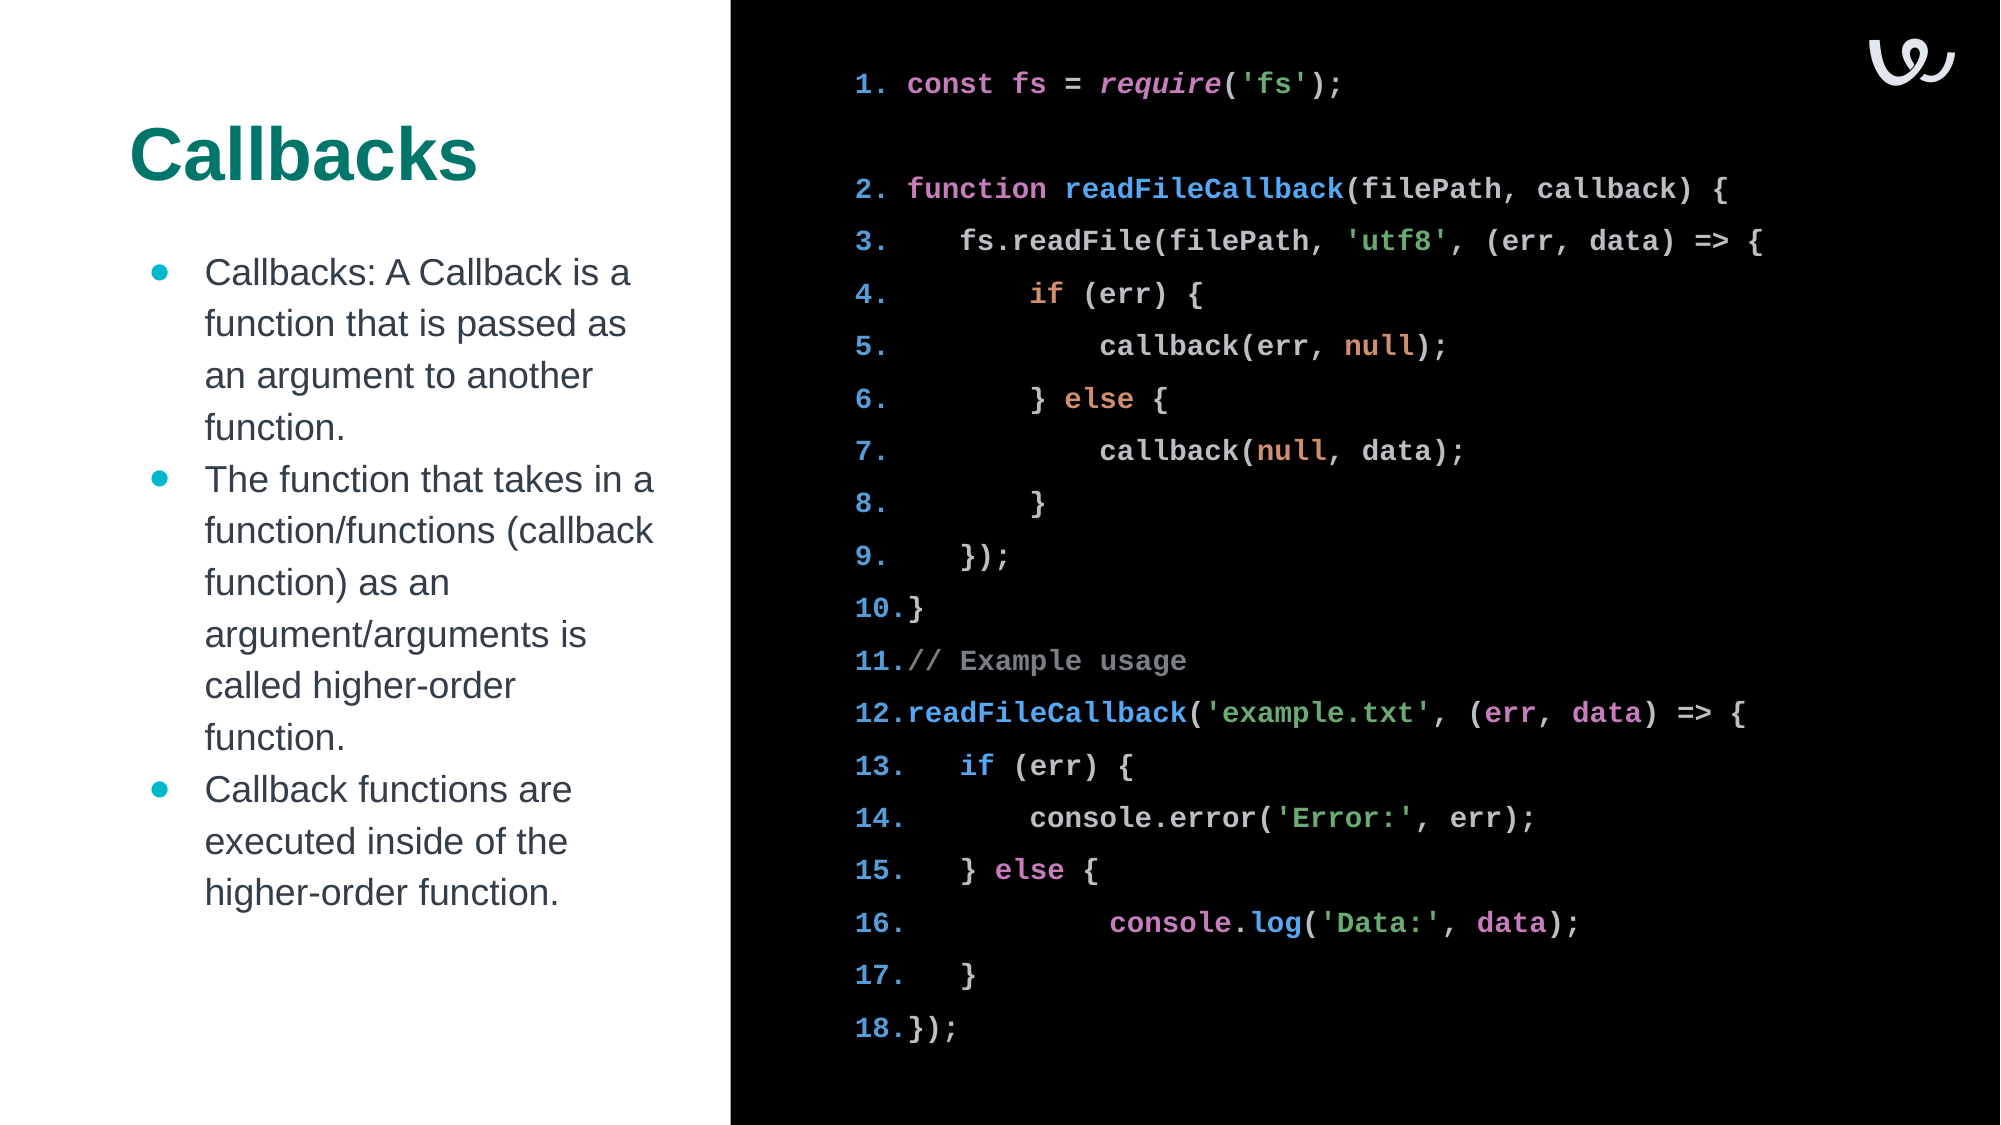

# Callbacks
const fs = require('fs');

function readFileCallback(filePath, callback) {
   fs.readFile(filePath, 'utf8', (err, data) => {
       if (err) {
           callback(err, null);
       } else {
           callback(null, data);
       }
   });
}
// Example usage
readFileCallback('example.txt', (err, data) => {
   if (err) {
       console.error('Error:', err);
   } else {
   	   console.log('Data:', data);
   }
});

Callbacks: A Callback is a function that is passed as an argument to another function.
The function that takes in a function/functions (callback function) as an argument/arguments is called higher-order function.
Callback functions are executed inside of the higher-order function.